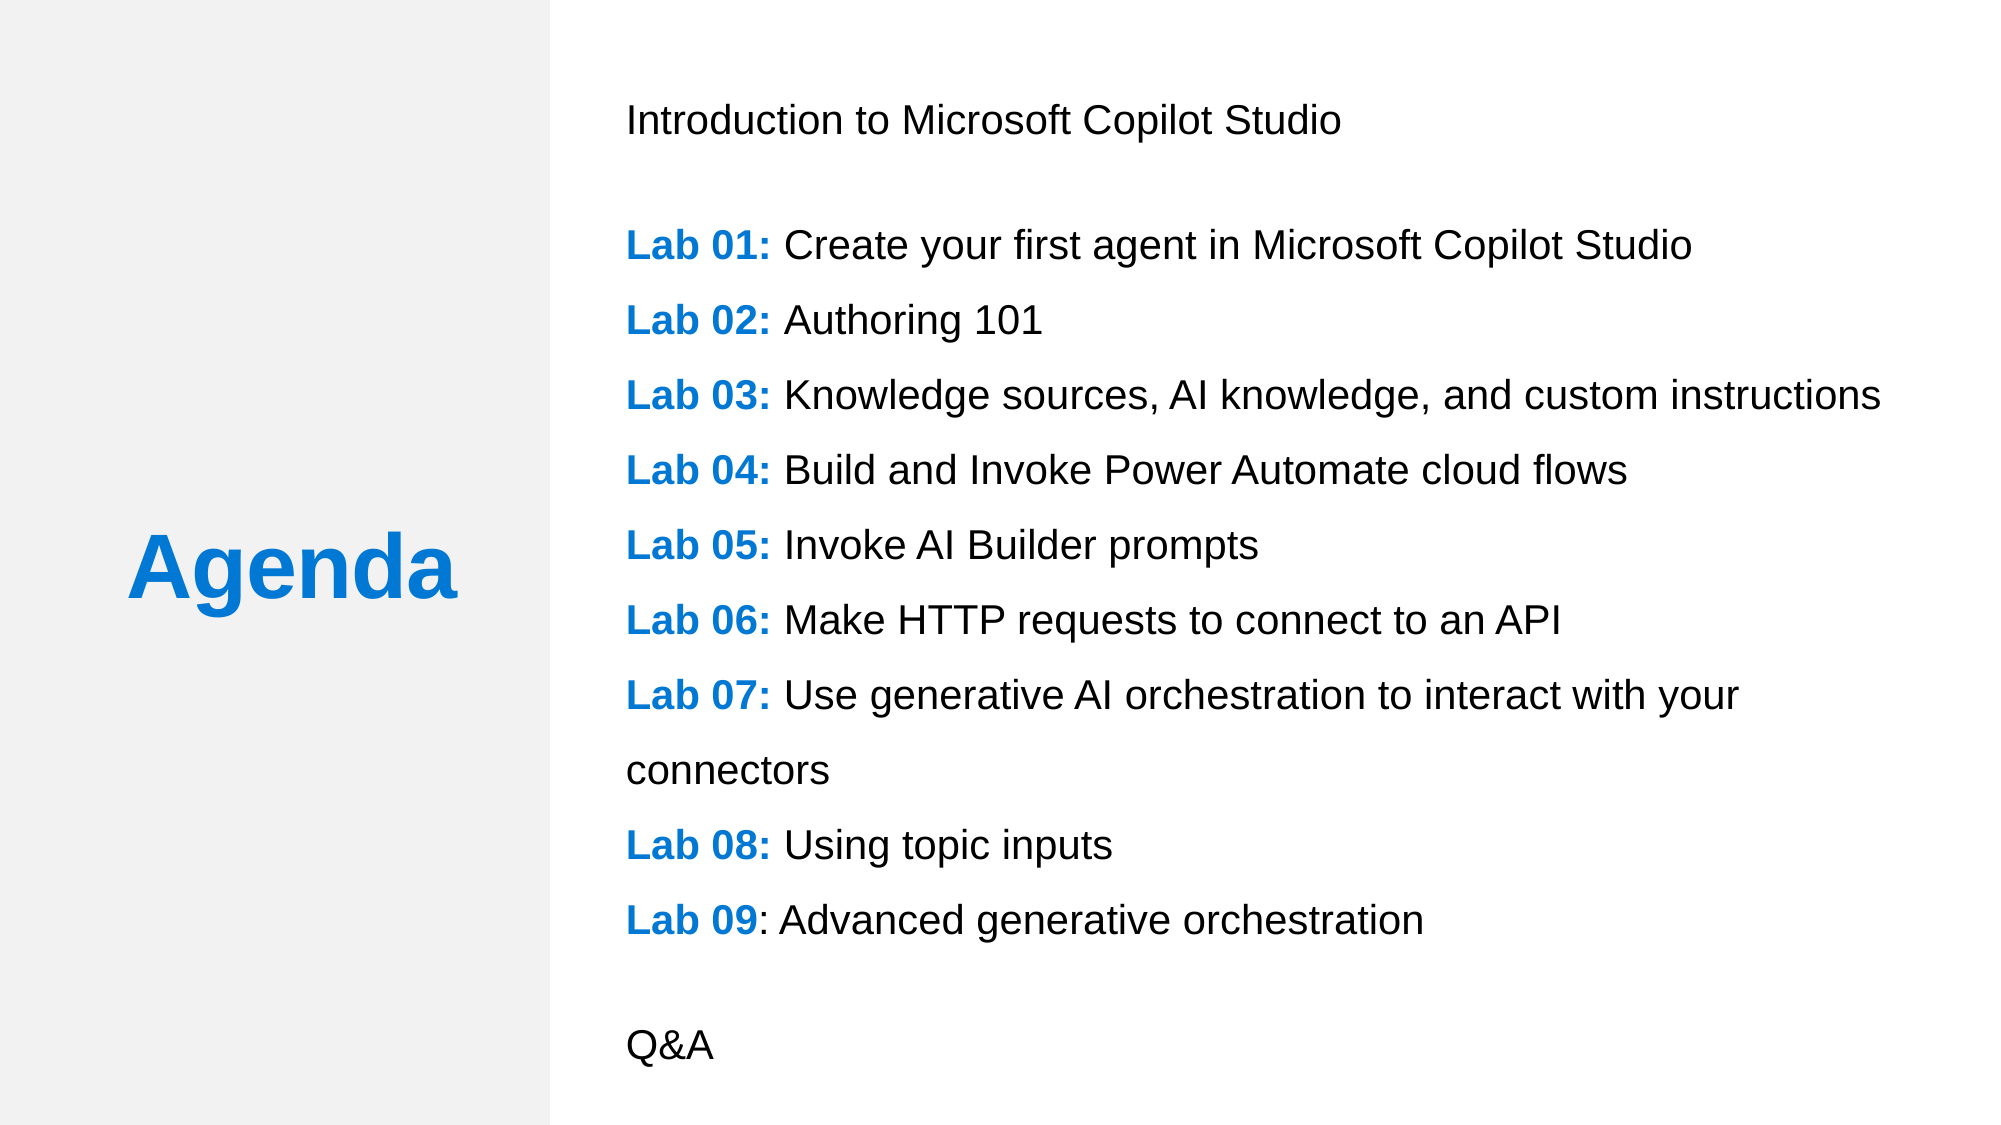

Introduction to Microsoft Copilot Studio
Lab 01: Create your first agent in Microsoft Copilot Studio
Lab 02: Authoring 101
Lab 03: Knowledge sources, AI knowledge, and custom instructions
Lab 04: Build and Invoke Power Automate cloud flows
Lab 05: Invoke AI Builder prompts
Lab 06: Make HTTP requests to connect to an API
Lab 07: Use generative AI orchestration to interact with your connectors
Lab 08: Using topic inputs
Lab 09: Advanced generative orchestration

Q&A
# Agenda